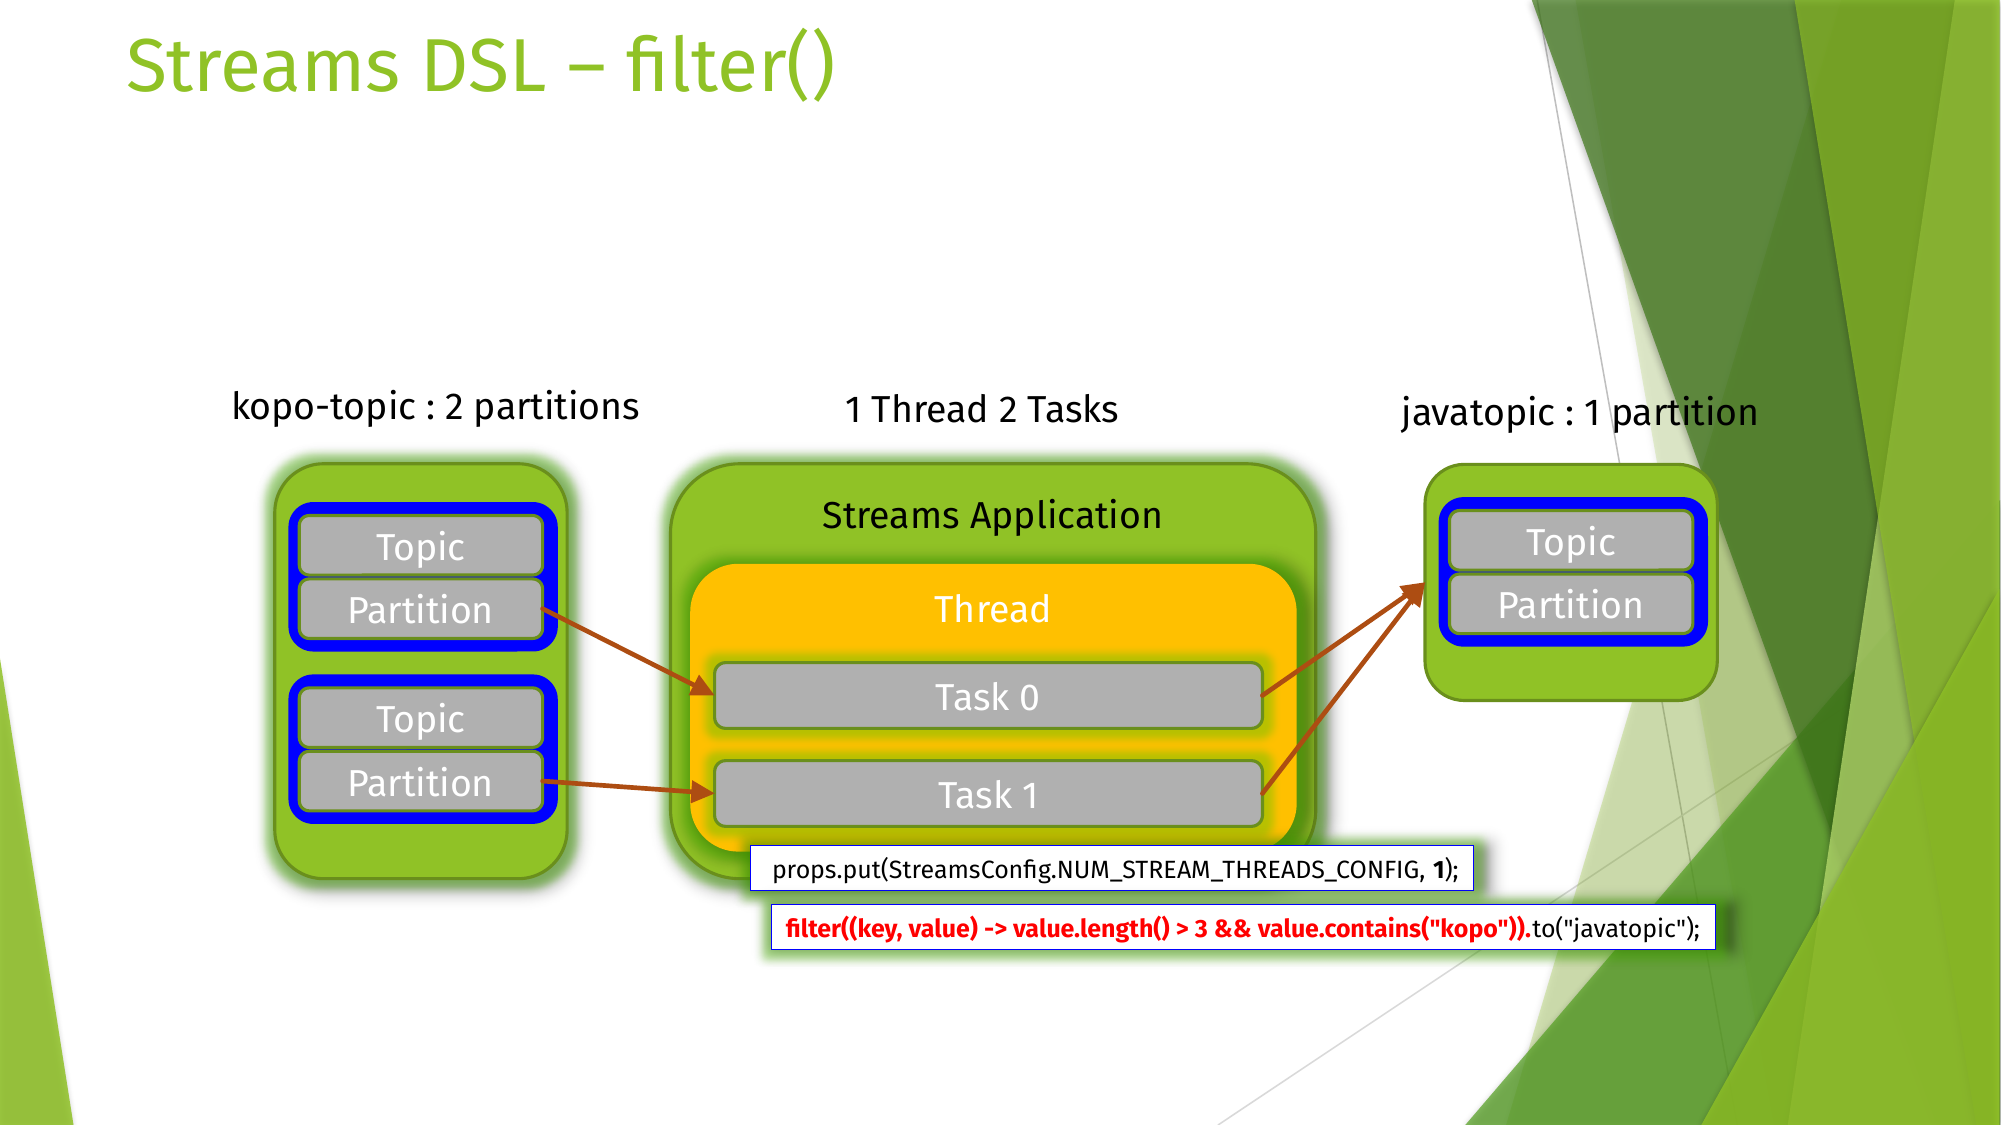

# Streams DSL – filter()
kopo-topic : 2 partitions
1 Thread 2 Tasks
javatopic : 1 partition

Streams Application

Topic
Partition

Topic
Partition
Thread
Task 0
Task 1

Topic
Partition
 props.put(StreamsConfig.NUM_STREAM_THREADS_CONFIG, 1);
filter((key, value) -> value.length() > 3 && value.contains("kopo")).to("javatopic");